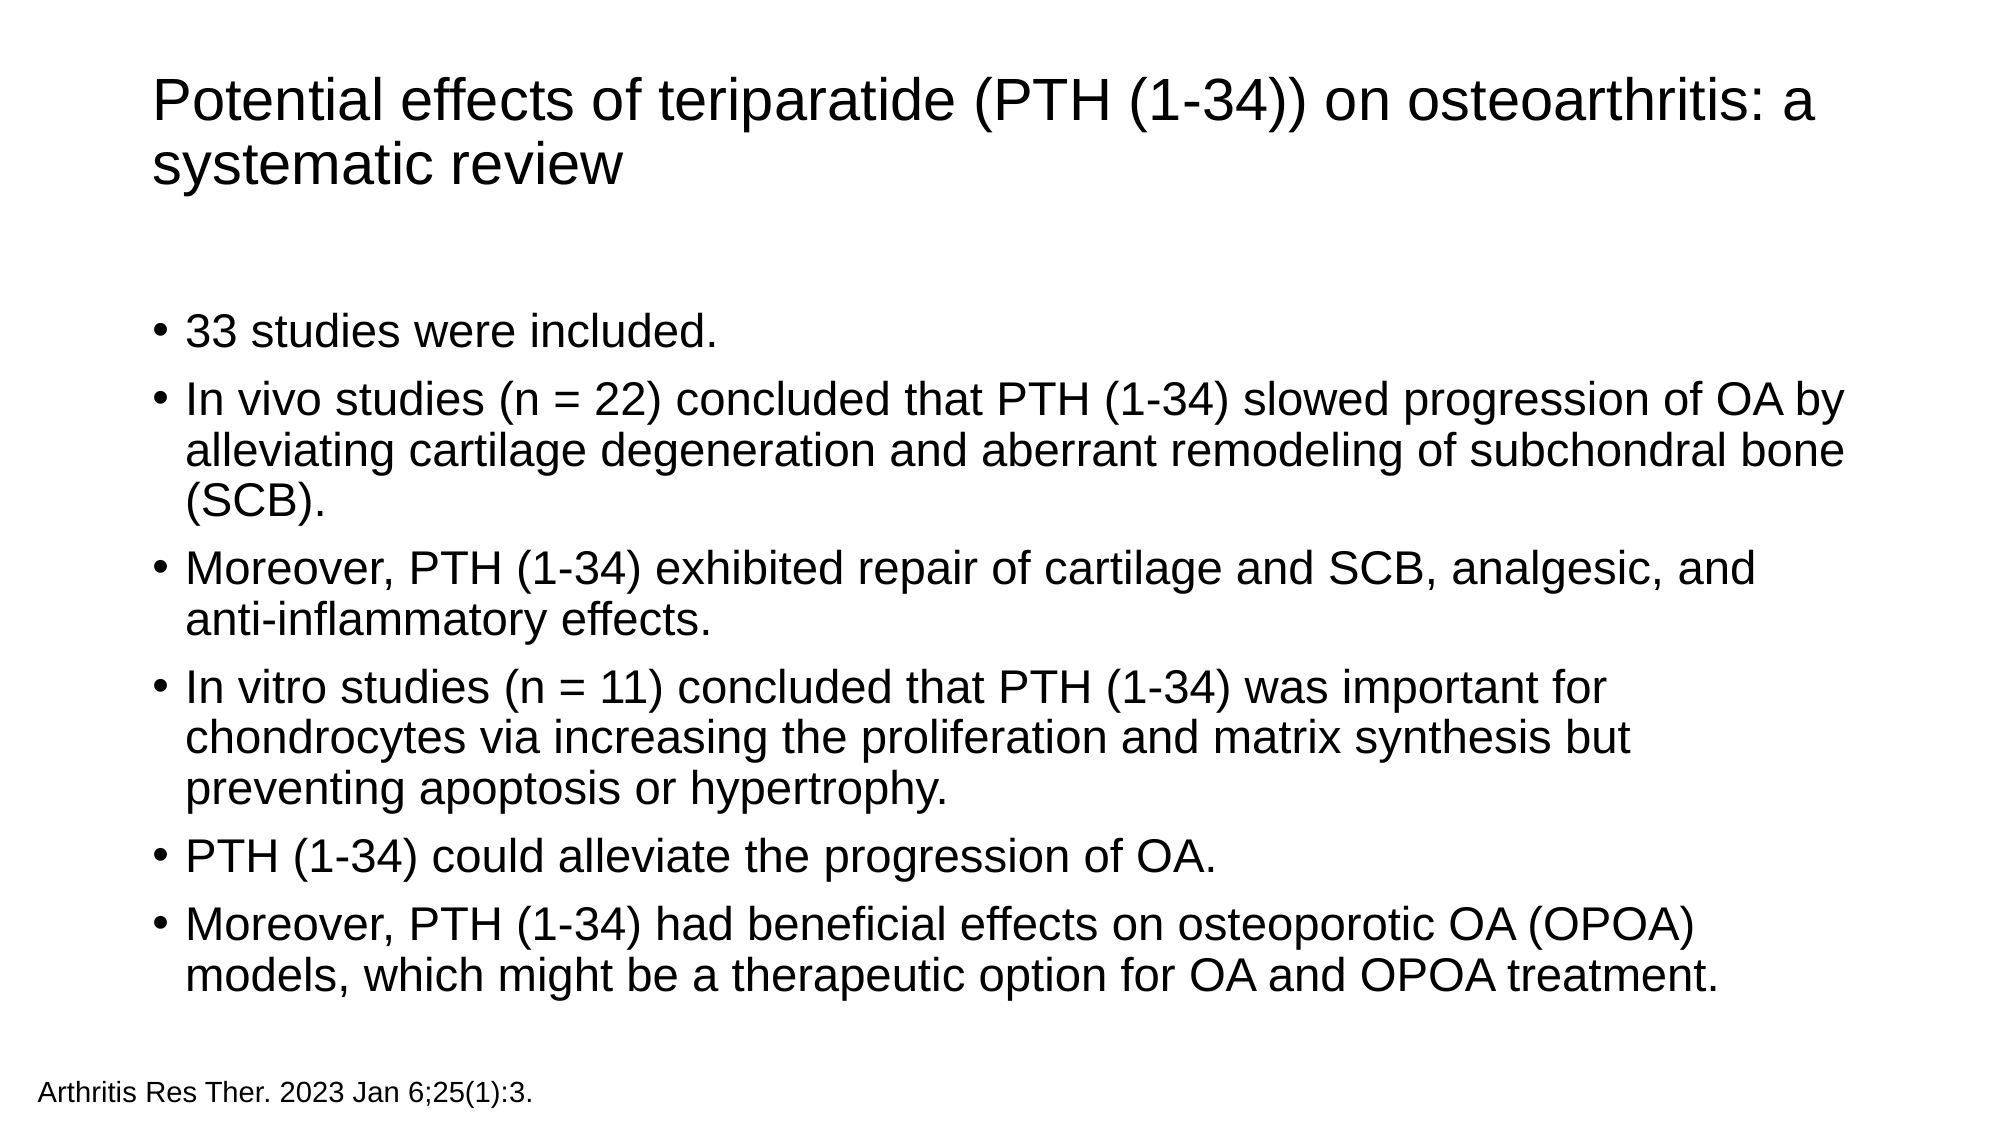

# Potential effects of teriparatide (PTH (1-34)) on osteoarthritis: a systematic review
33 studies were included.
In vivo studies (n = 22) concluded that PTH (1-34) slowed progression of OA by alleviating cartilage degeneration and aberrant remodeling of subchondral bone (SCB).
Moreover, PTH (1-34) exhibited repair of cartilage and SCB, analgesic, and anti-inflammatory effects.
In vitro studies (n = 11) concluded that PTH (1-34) was important for chondrocytes via increasing the proliferation and matrix synthesis but preventing apoptosis or hypertrophy.
PTH (1-34) could alleviate the progression of OA.
Moreover, PTH (1-34) had beneficial effects on osteoporotic OA (OPOA) models, which might be a therapeutic option for OA and OPOA treatment.
Arthritis Res Ther. 2023 Jan 6;25(1):3.